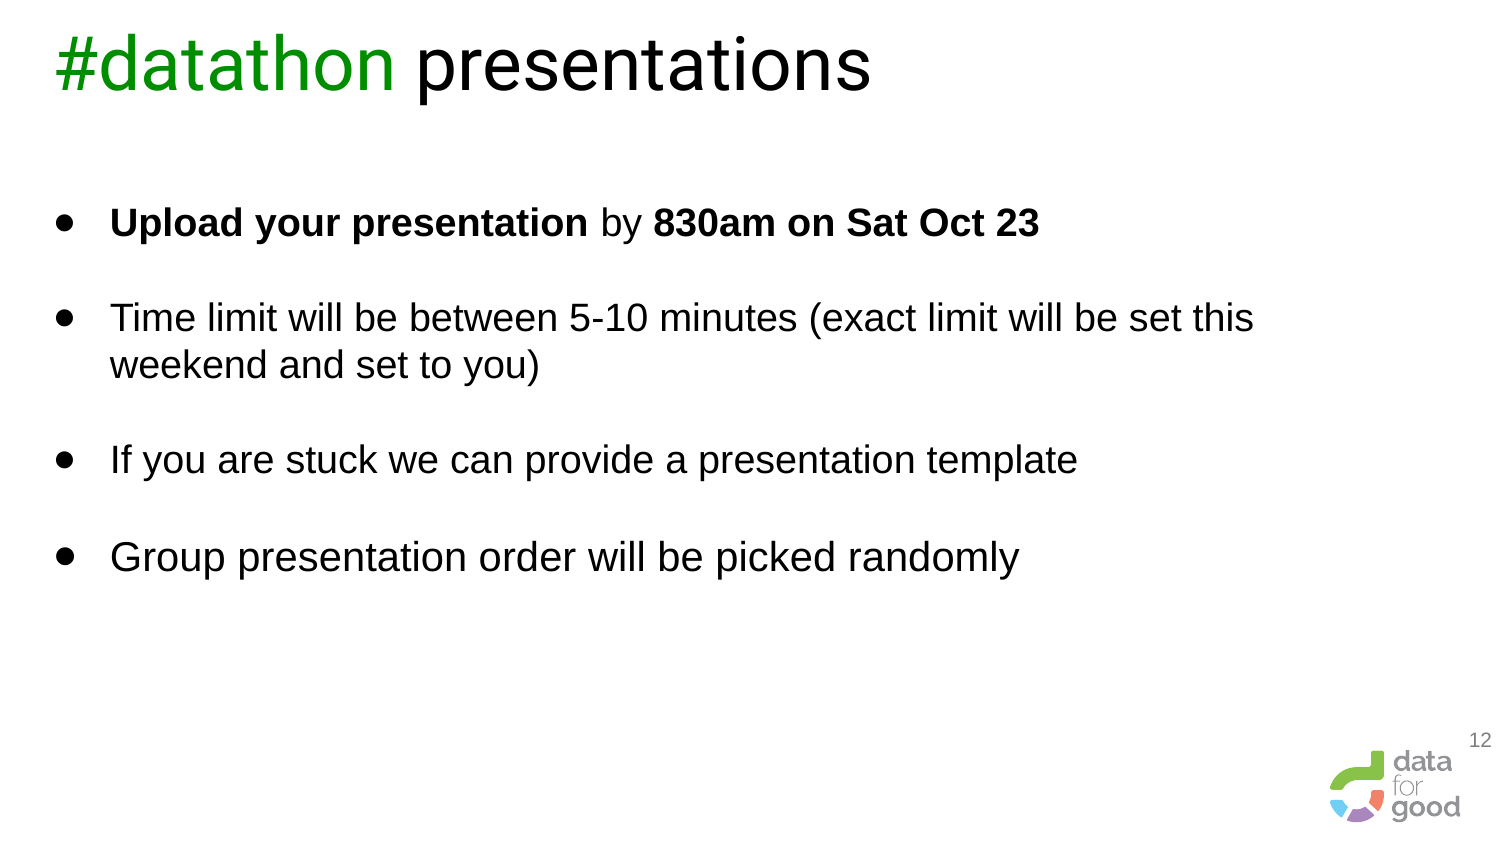

# #datathon presentations
Upload your presentation by 830am on Sat Oct 23

Time limit will be between 5-10 minutes (exact limit will be set this weekend and set to you)

If you are stuck we can provide a presentation template

Group presentation order will be picked randomly

12